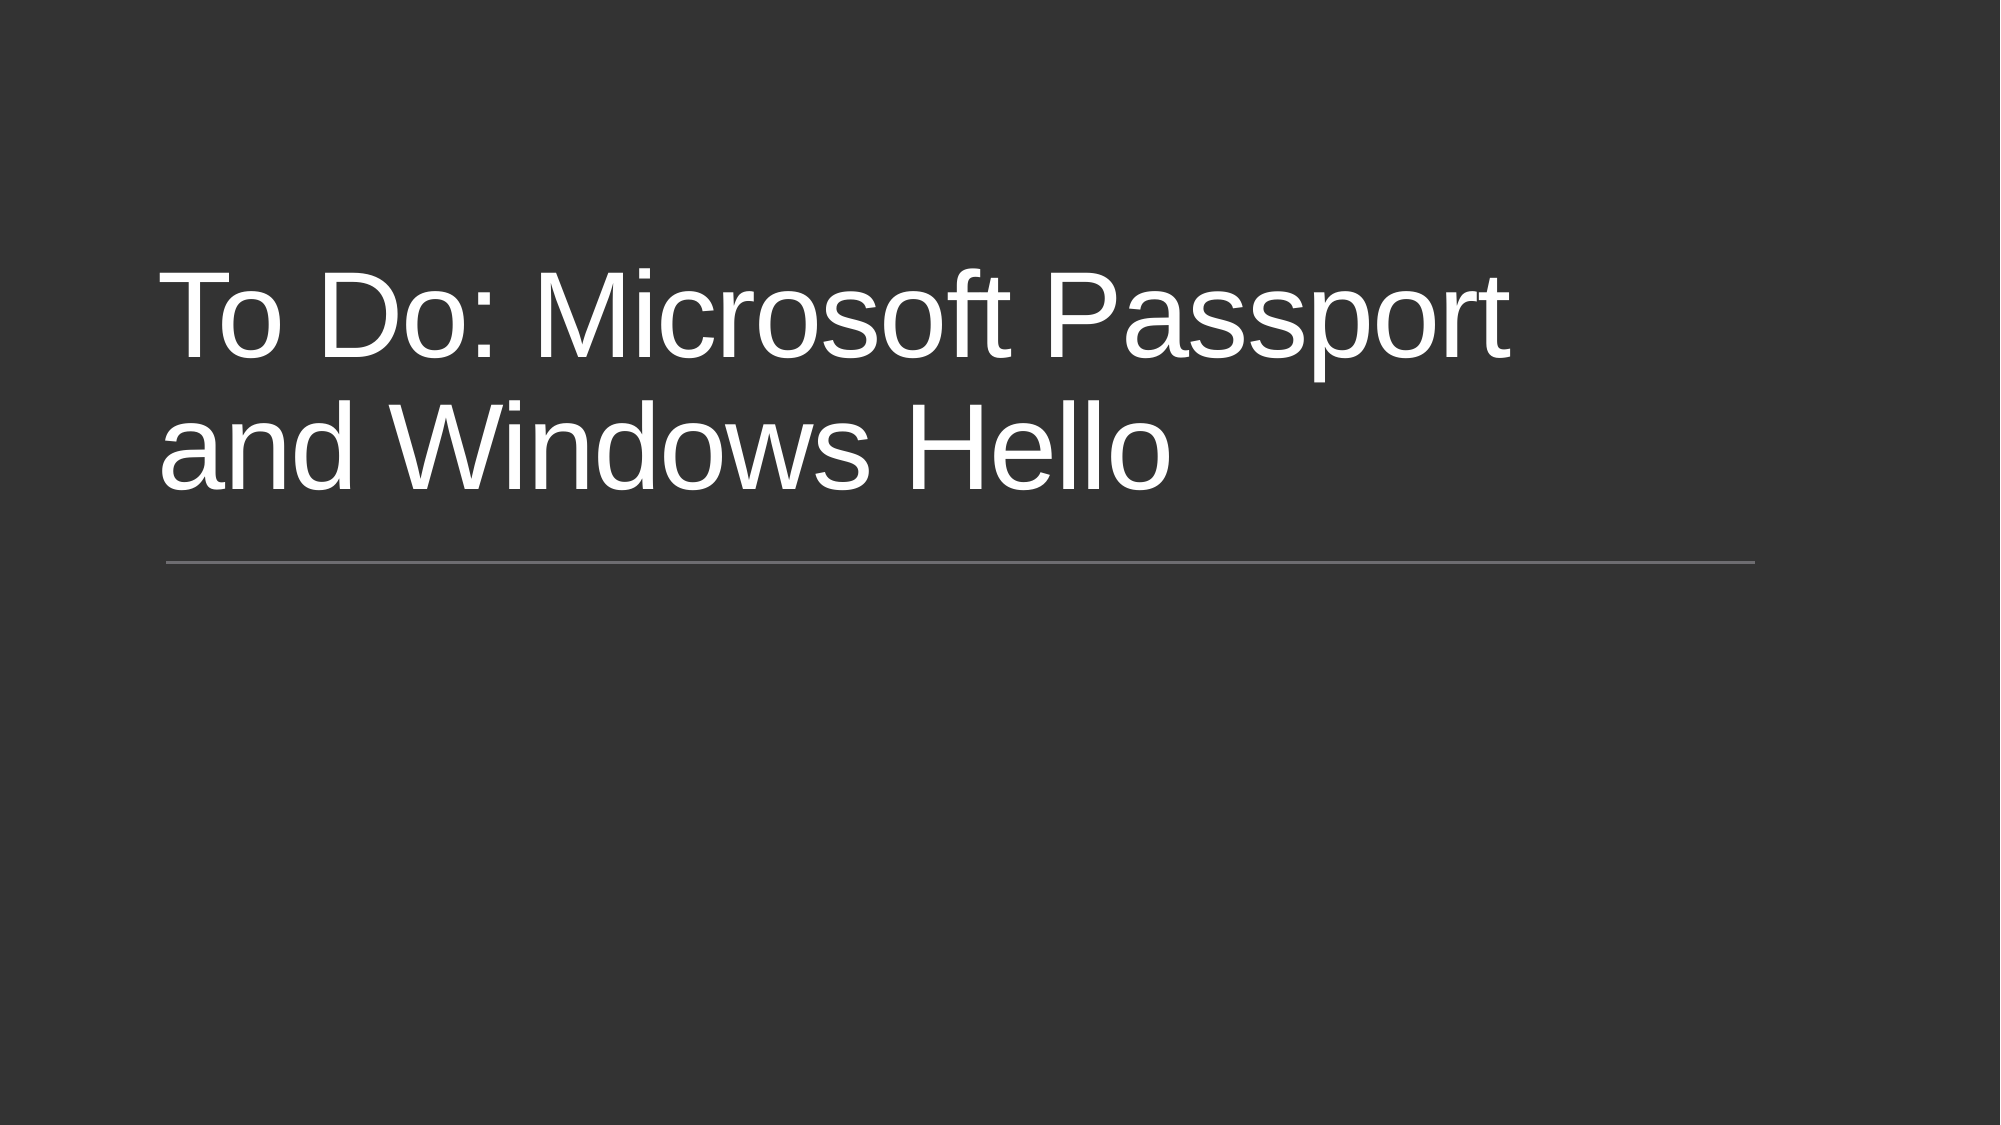

# To Do: Microsoft Passport and Windows Hello